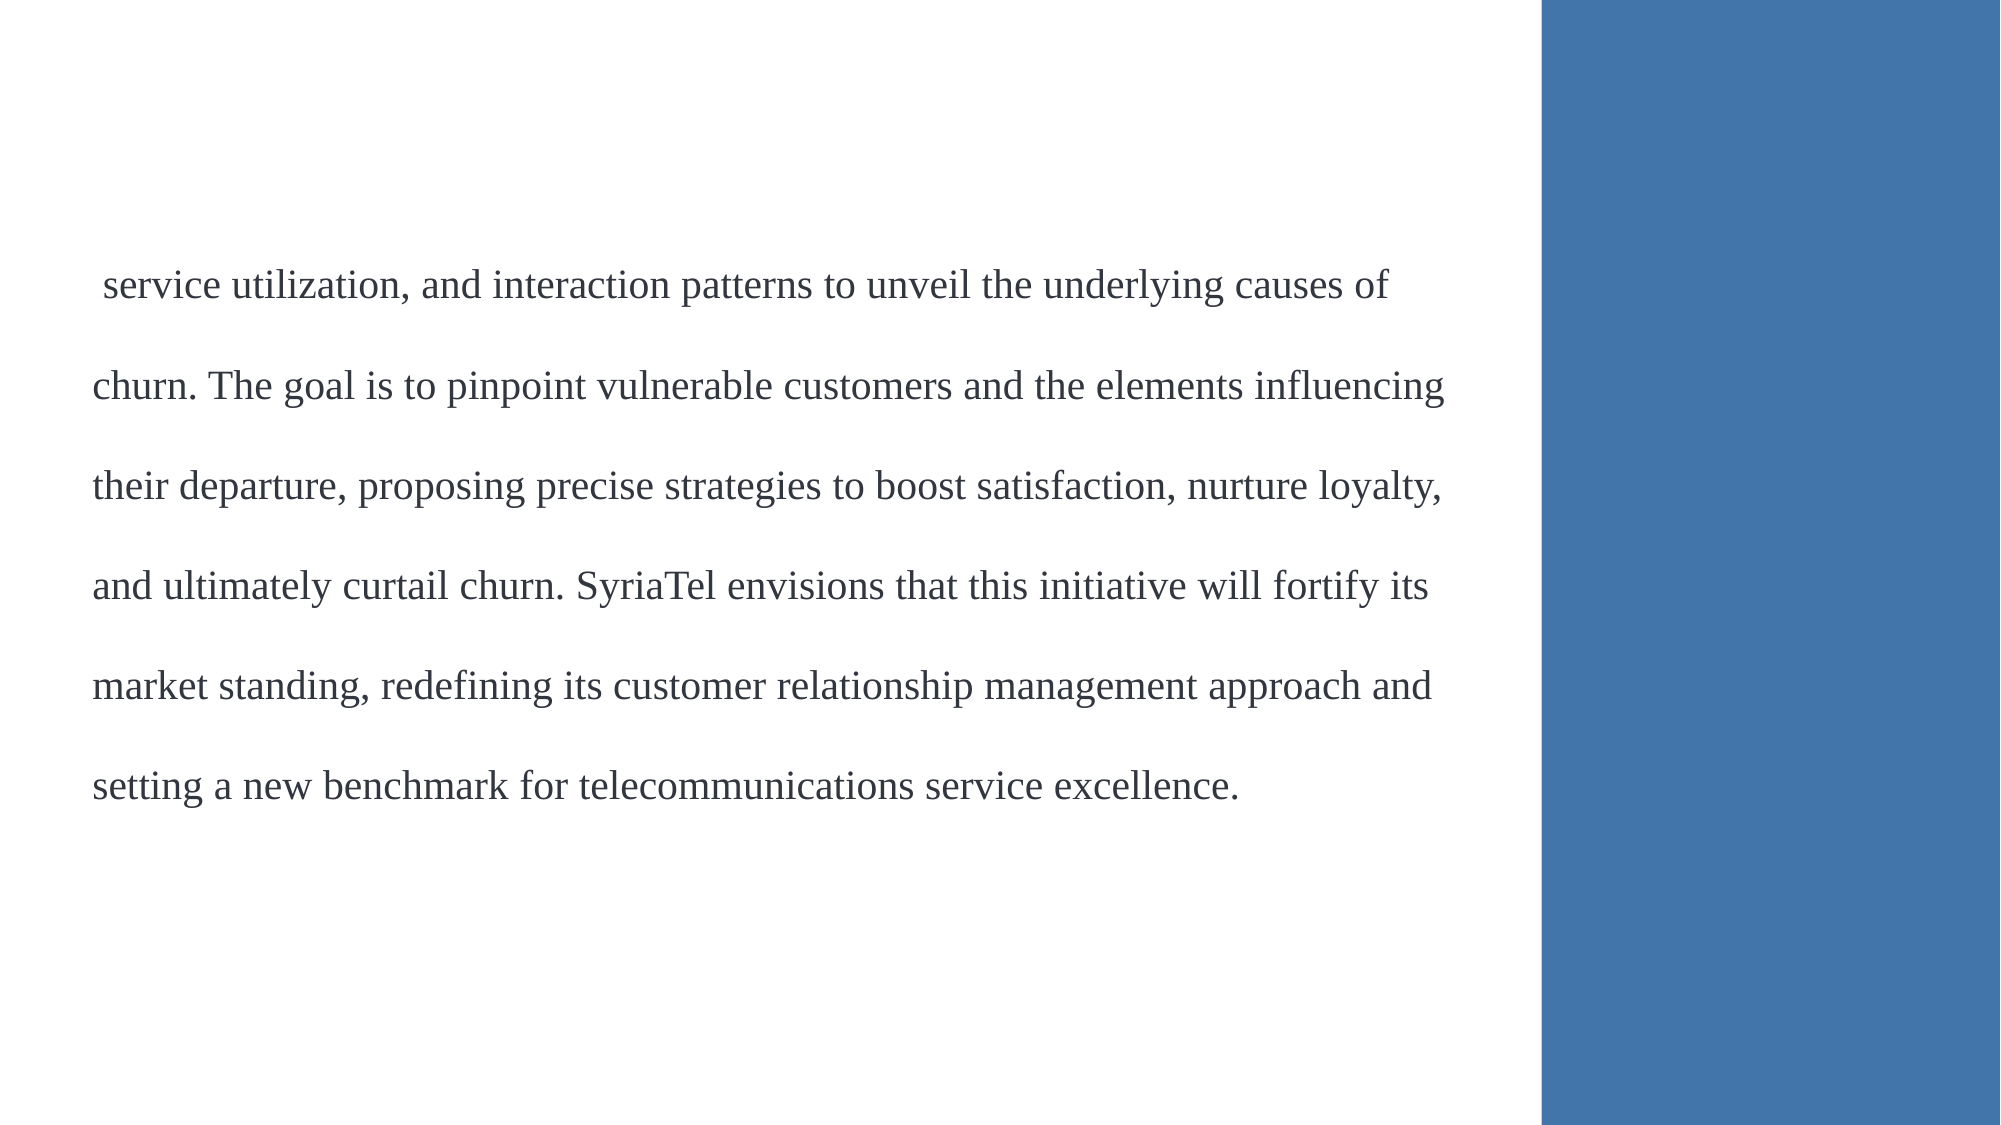

service utilization, and interaction patterns to unveil the underlying causes of churn. The goal is to pinpoint vulnerable customers and the elements influencing their departure, proposing precise strategies to boost satisfaction, nurture loyalty, and ultimately curtail churn. SyriaTel envisions that this initiative will fortify its market standing, redefining its customer relationship management approach and setting a new benchmark for telecommunications service excellence.